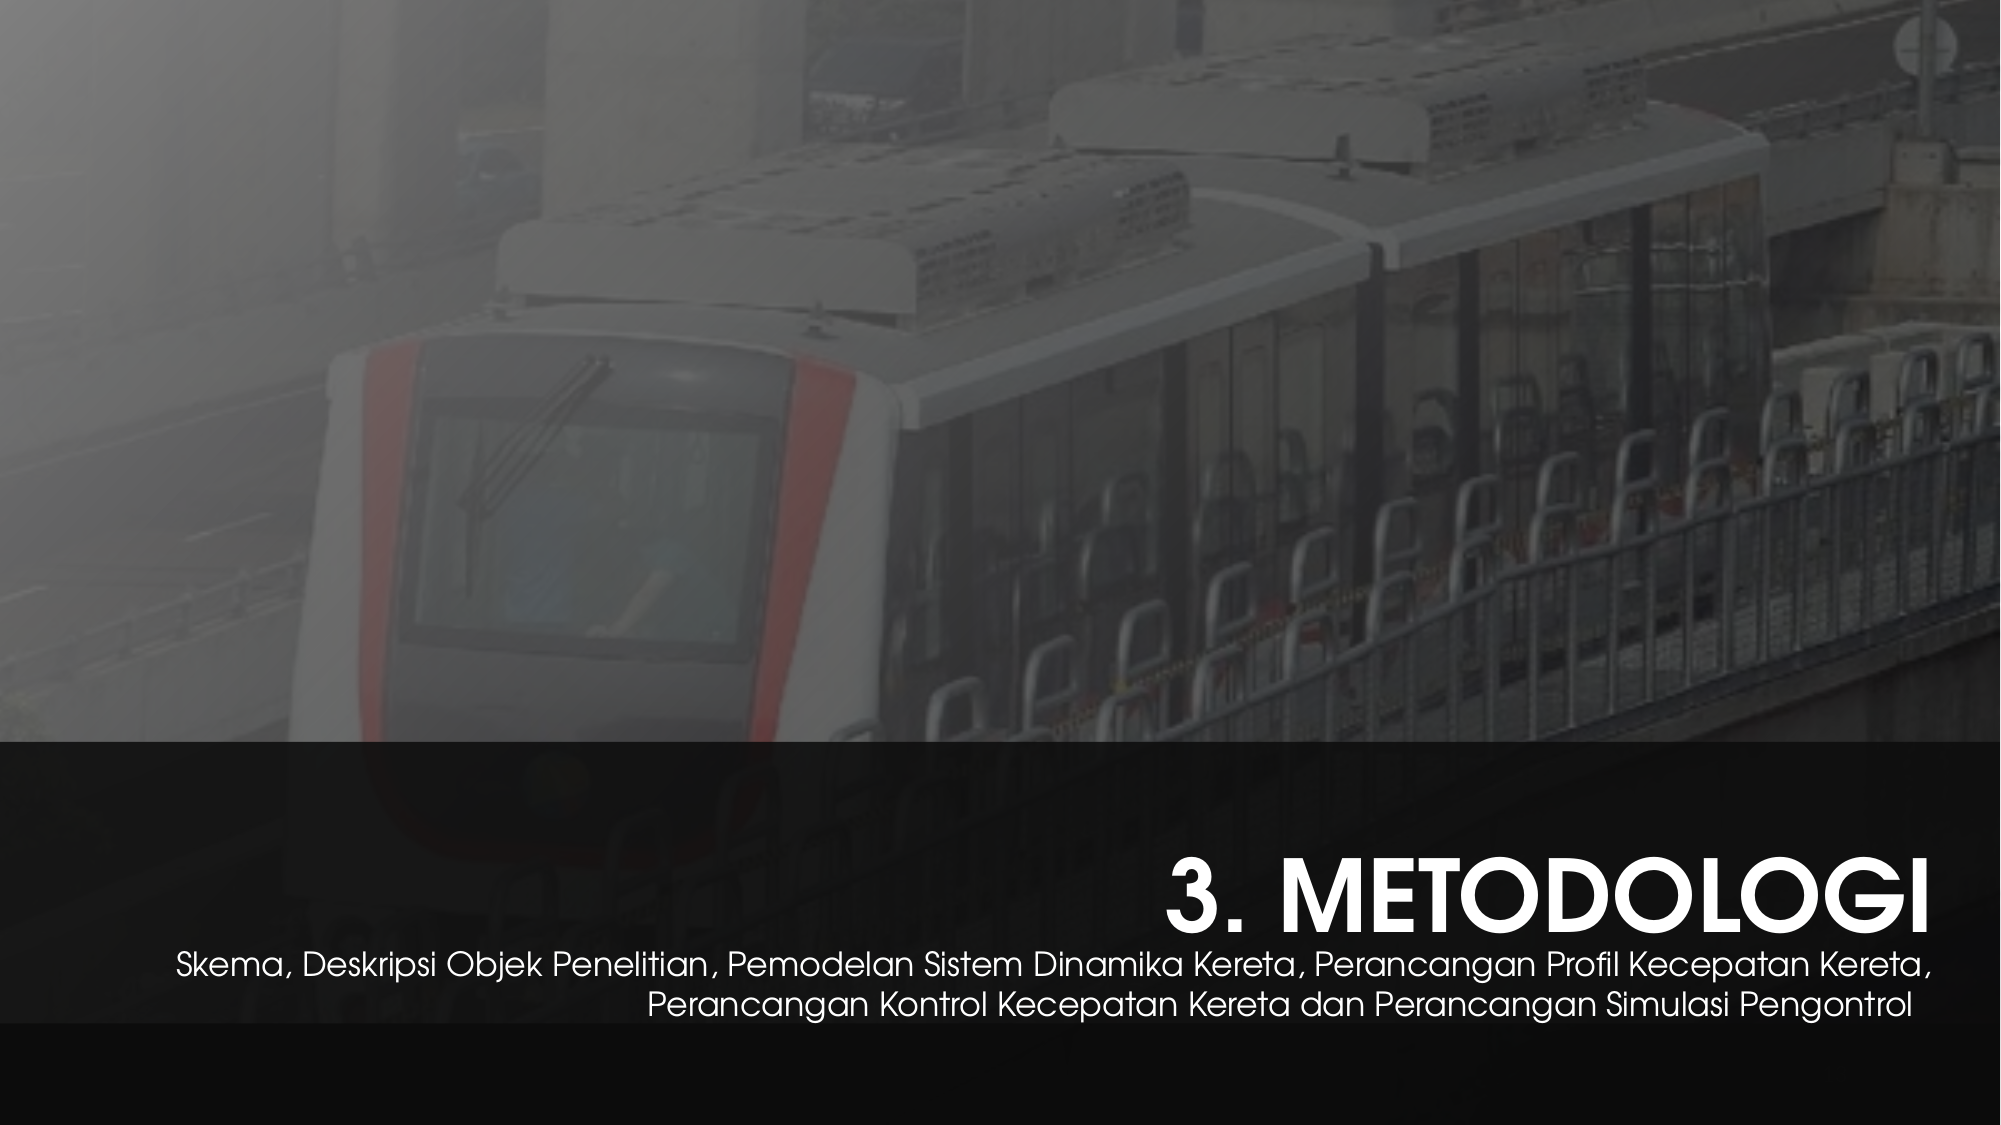

3. METODOLOGI
Skema, Deskripsi Objek Penelitian, Pemodelan Sistem Dinamika Kereta, Perancangan Profil Kecepatan Kereta, Perancangan Kontrol Kecepatan Kereta dan Perancangan Simulasi Pengontrol

13